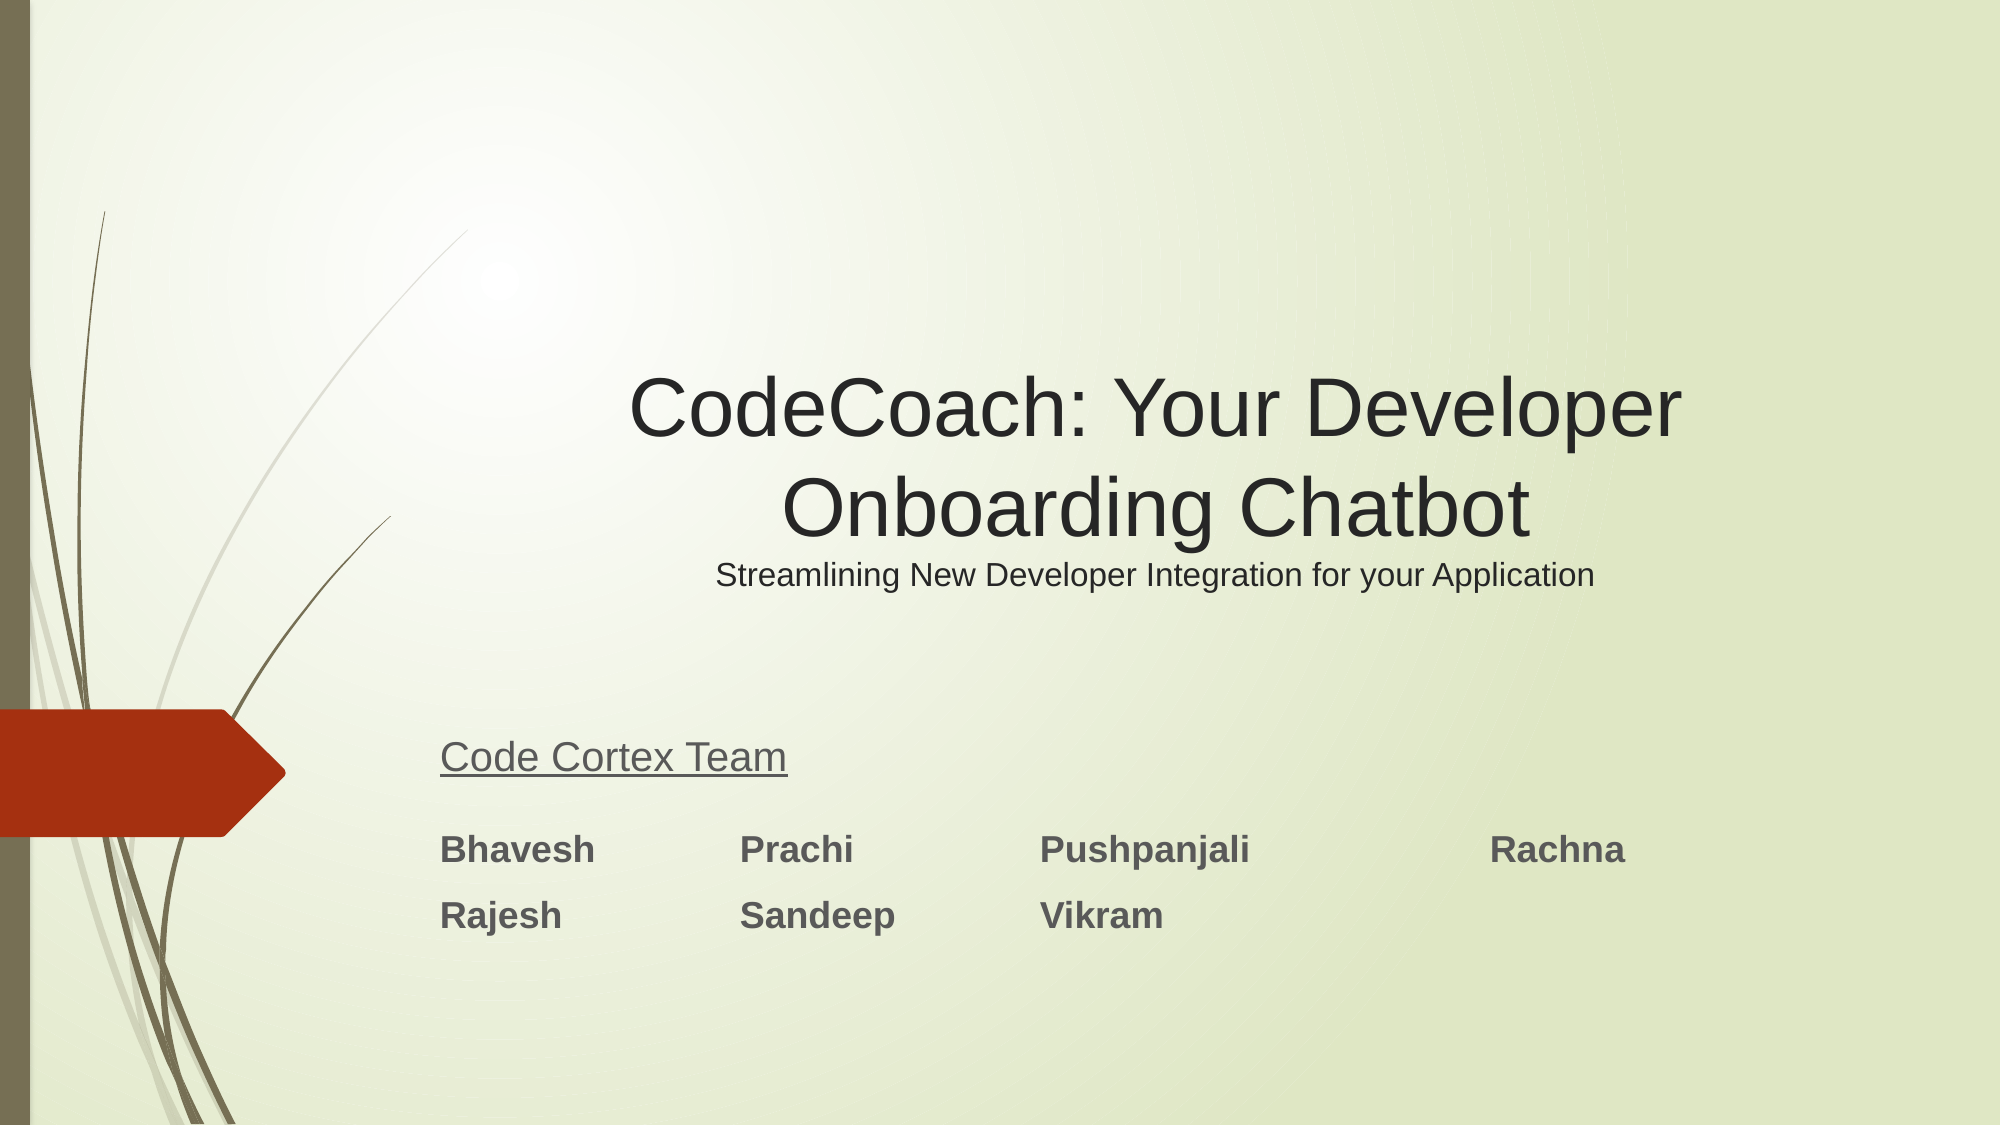

# CodeCoach: Your Developer Onboarding Chatbot Streamlining New Developer Integration for your Application
Code Cortex Team
Bhavesh 	Prachi 		Pushpanjali 		Rachna
Rajesh 		Sandeep 	Vikram